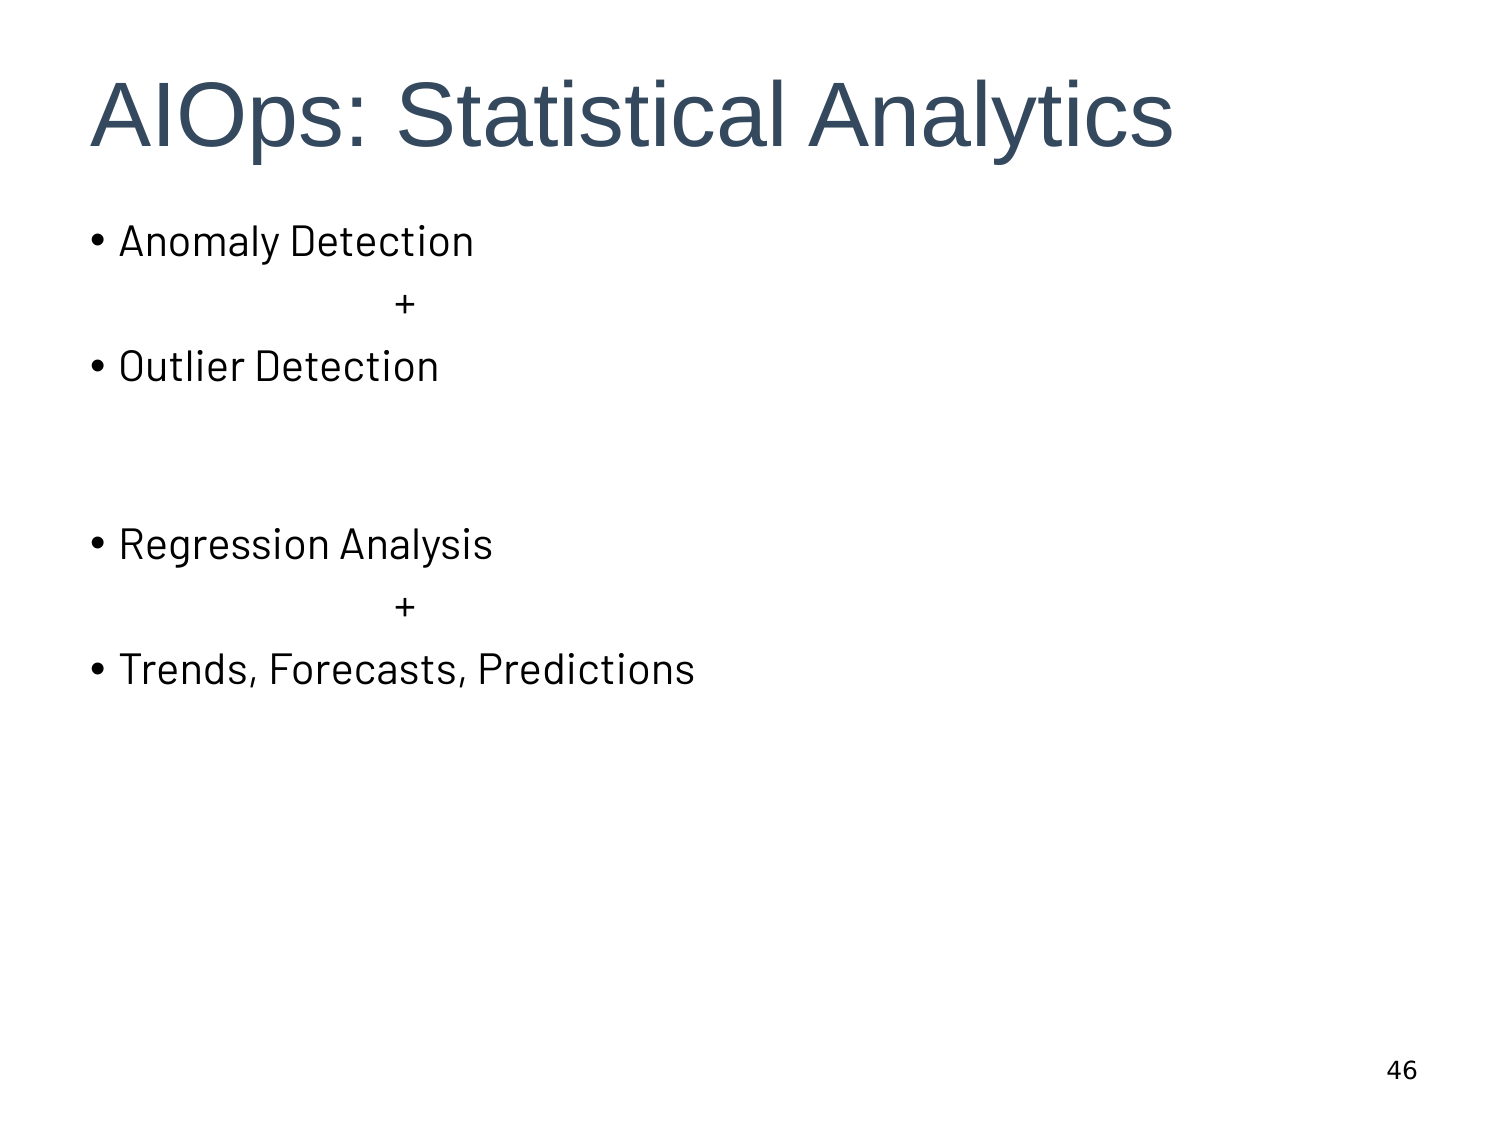

# AIOps: Statistical Analytics
Anomaly Detection
		+
Outlier Detection

Regression Analysis
		+
Trends, Forecasts, Predictions